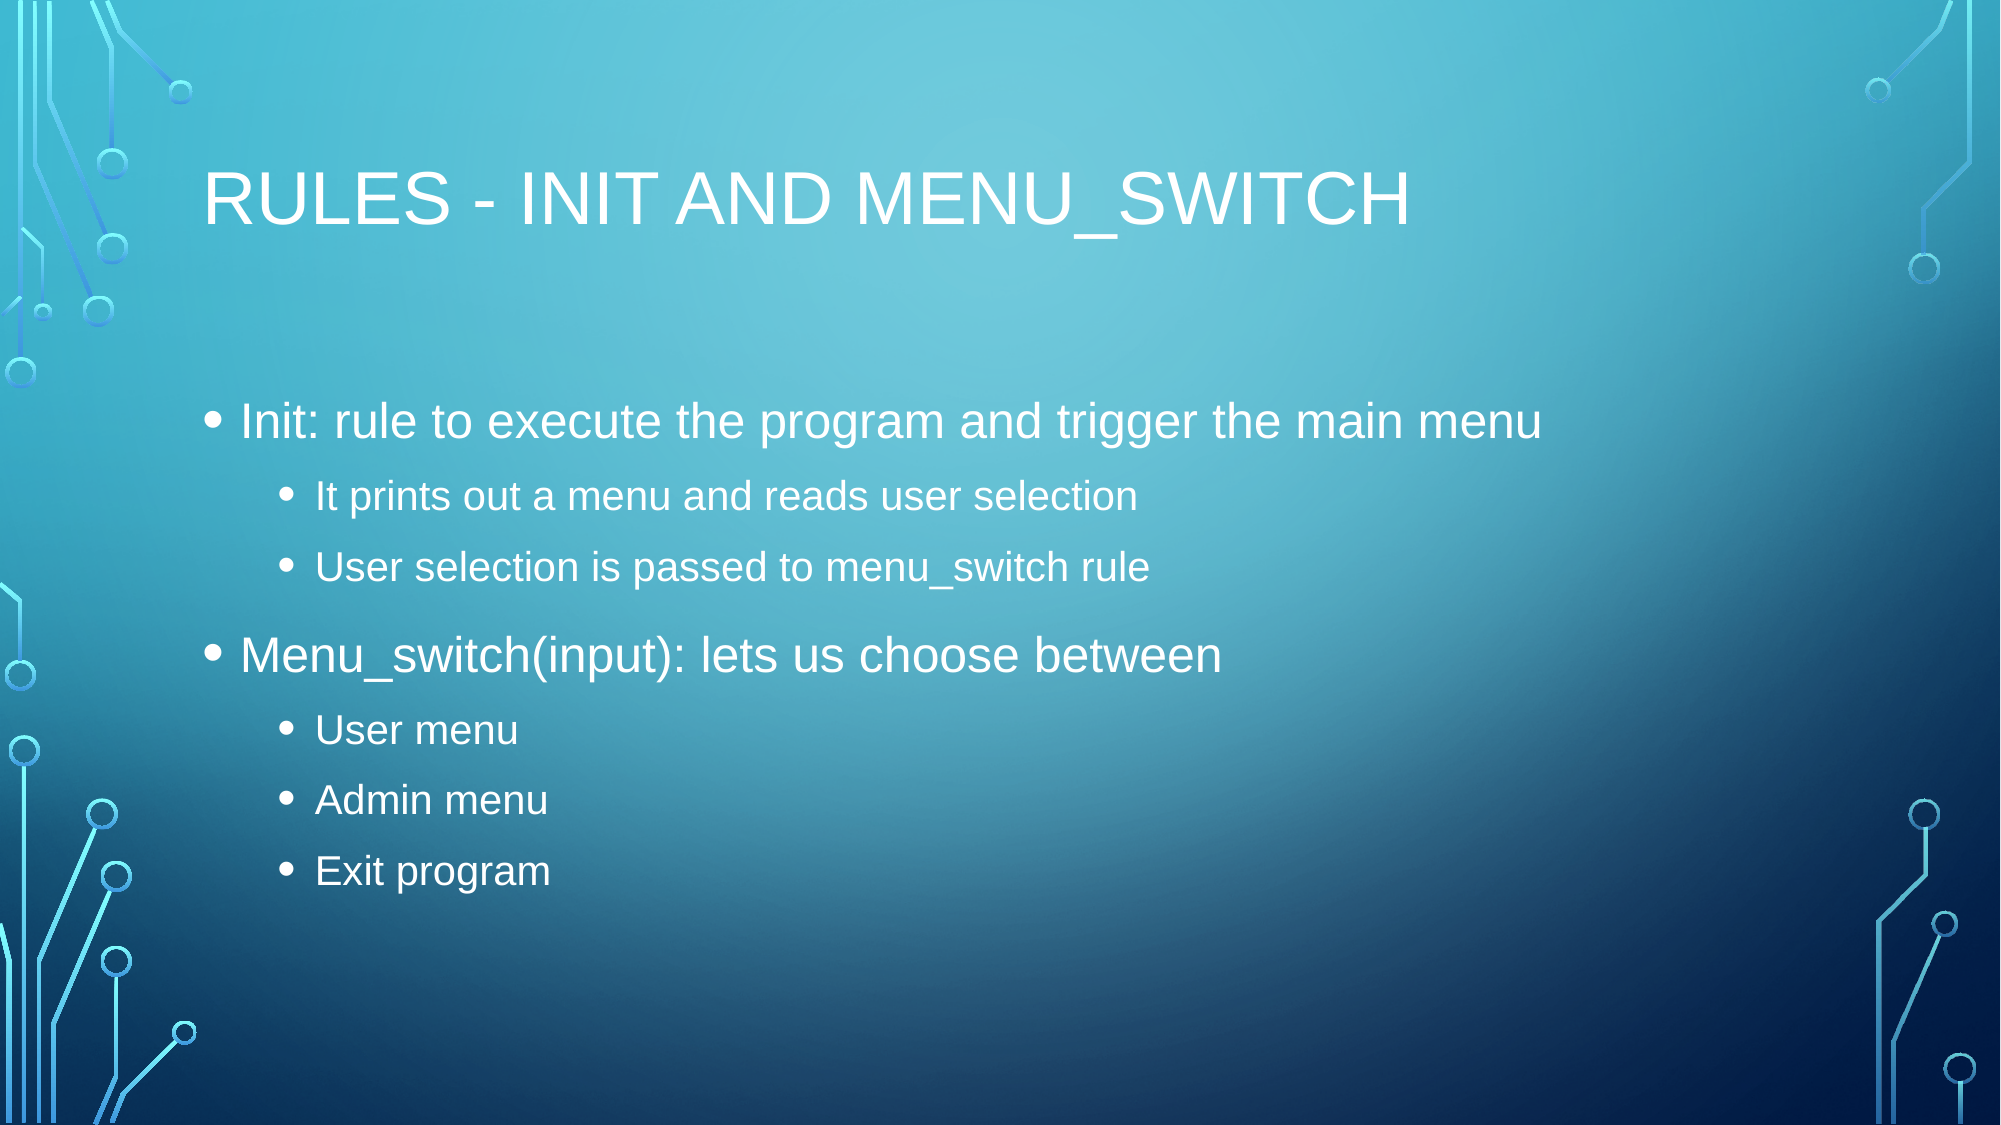

# Rules - Init and menu_switch
Init: rule to execute the program and trigger the main menu
It prints out a menu and reads user selection
User selection is passed to menu_switch rule
Menu_switch(input): lets us choose between
User menu
Admin menu
Exit program